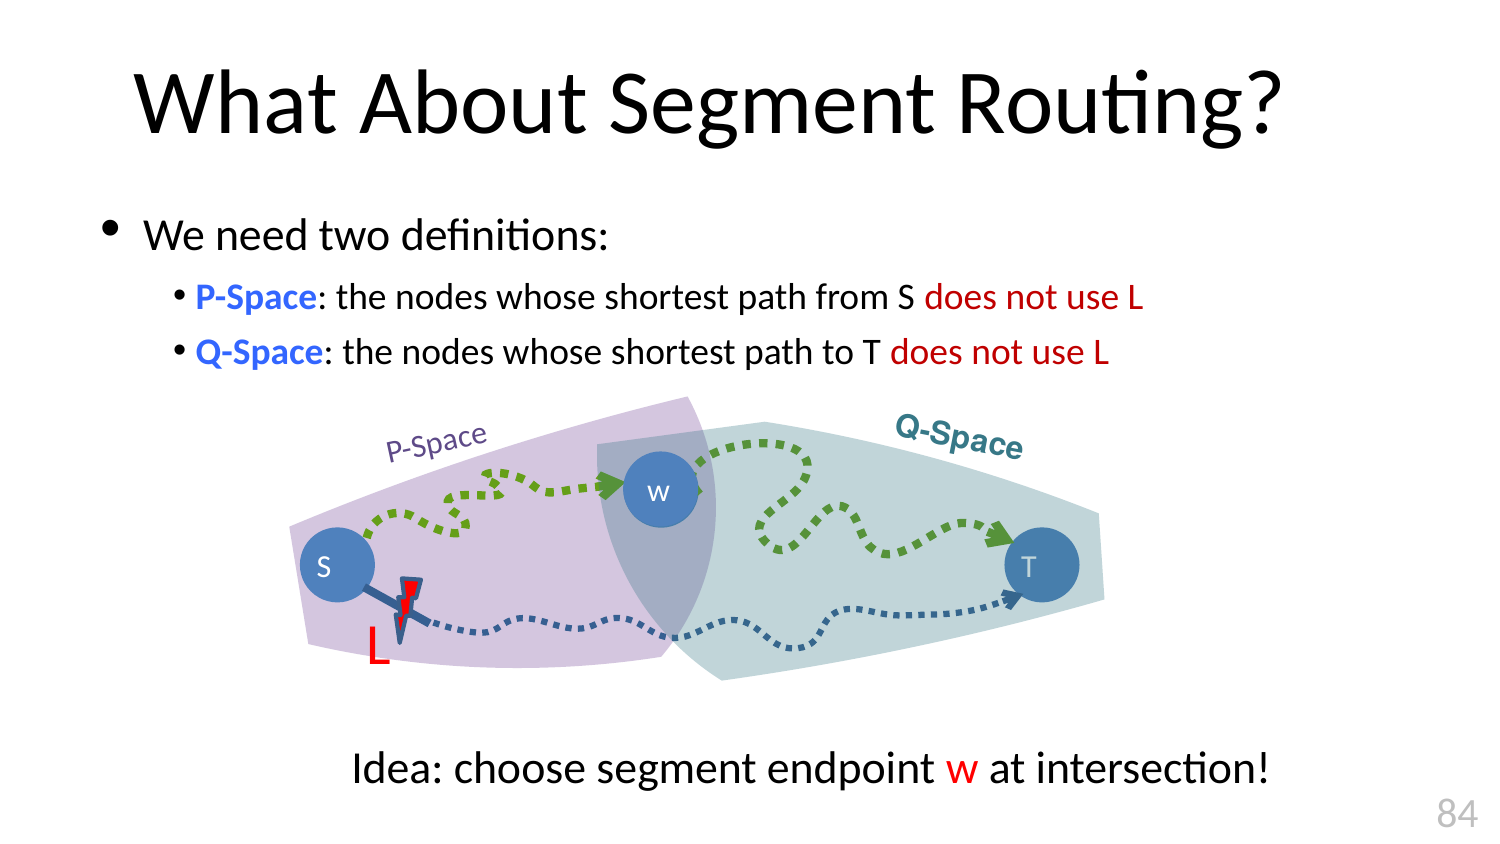

# What About Segment Routing?
 We need two definitions:
P-Space: the nodes whose shortest path from S does not use L
Q-Space: the nodes whose shortest path to T does not use L

P-Space
Q-Space

 w

S
T

L

Idea: choose segment endpoint w at intersection!

84